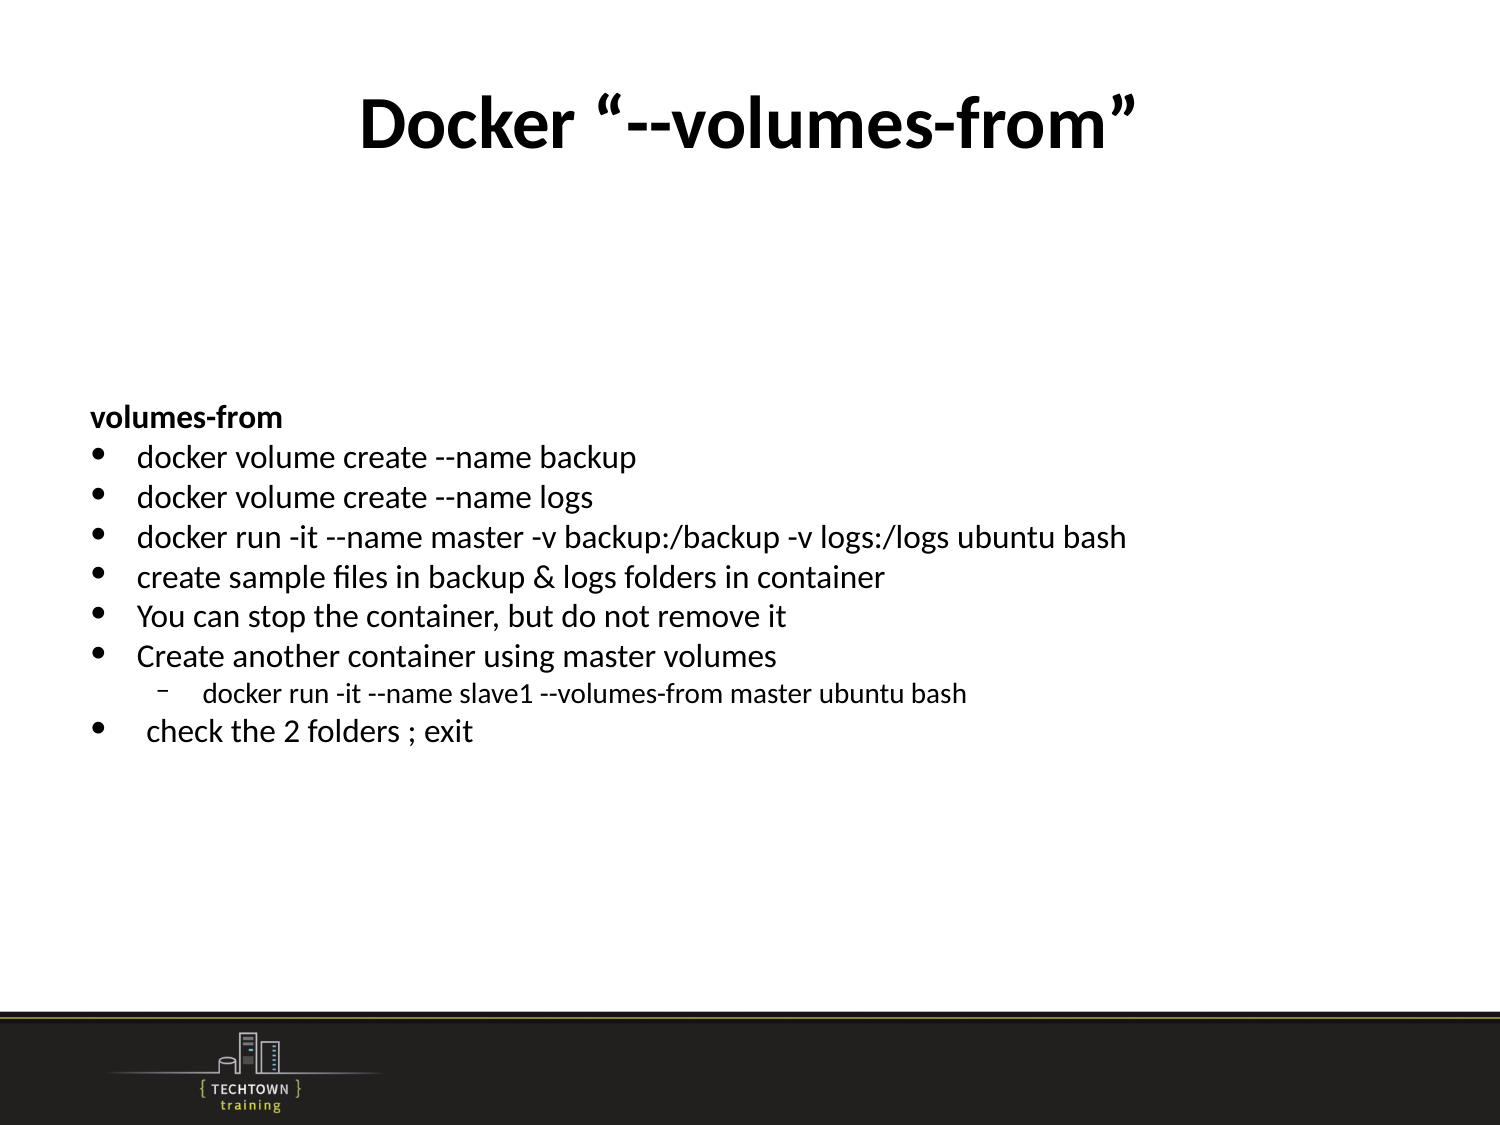

# Docker “--volumes-from”

volumes-from
docker volume create --name backup
docker volume create --name logs
docker run -it --name master -v backup:/backup -v logs:/logs ubuntu bash
create sample files in backup & logs folders in container
You can stop the container, but do not remove it
Create another container using master volumes
docker run -it --name slave1 --volumes-from master ubuntu bash
check the 2 folders ; exit